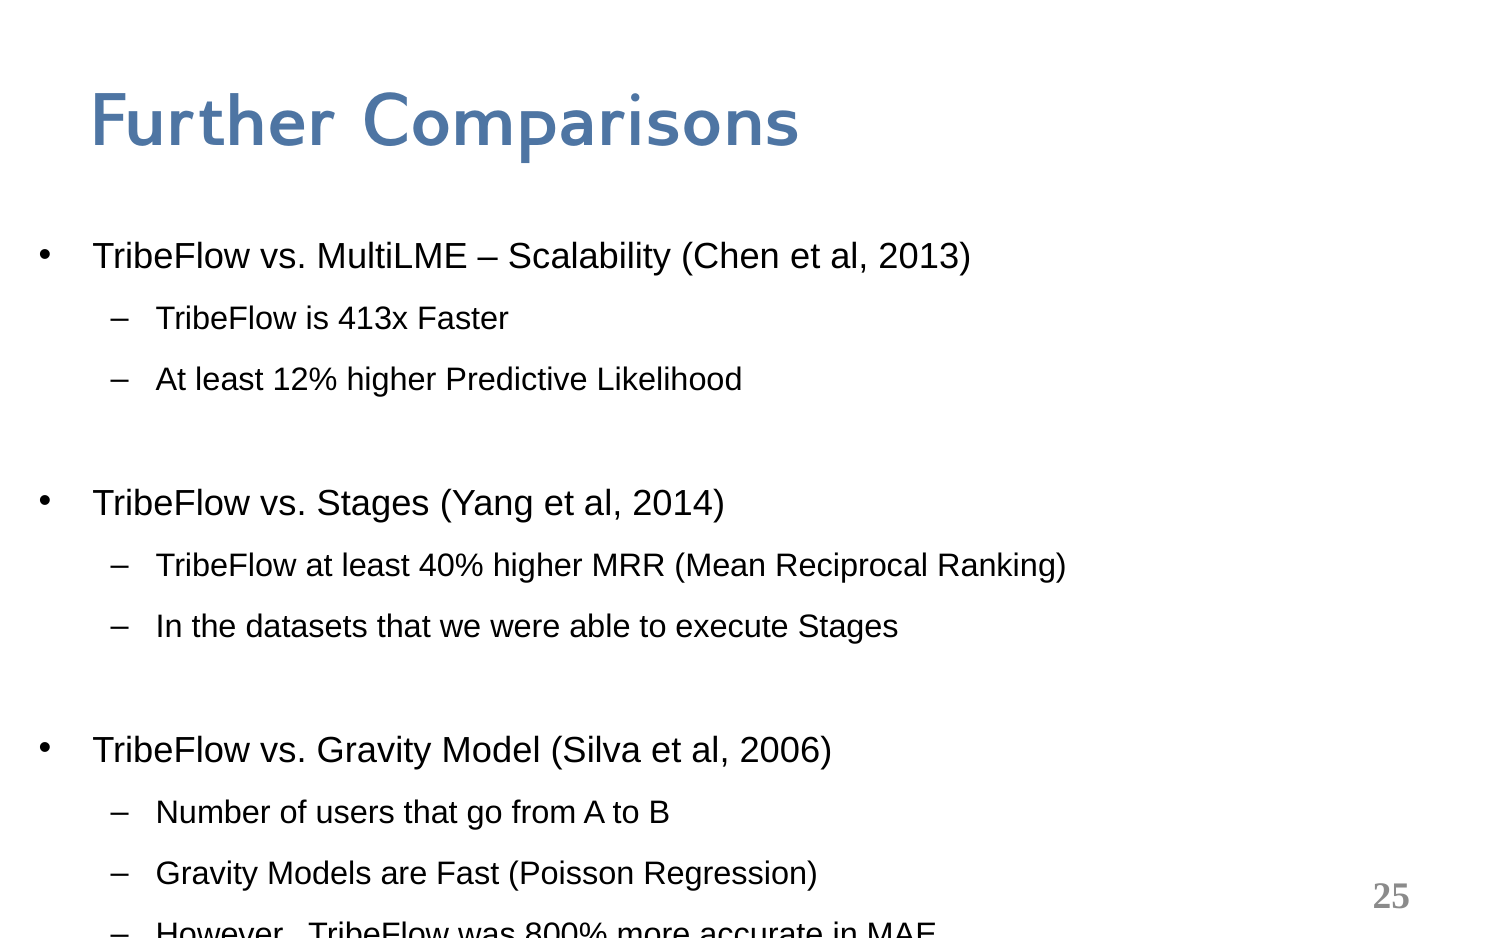

# Further Comparisons
TribeFlow vs. MultiLME – Scalability (Chen et al, 2013)
TribeFlow is 413x Faster
At least 12% higher Predictive Likelihood

TribeFlow vs. Stages (Yang et al, 2014)
TribeFlow at least 40% higher MRR (Mean Reciprocal Ranking)
In the datasets that we were able to execute Stages

TribeFlow vs. Gravity Model (Silva et al, 2006)
Number of users that go from A to B
Gravity Models are Fast (Poisson Regression)
However,  TribeFlow was 800% more accurate in MAE

25